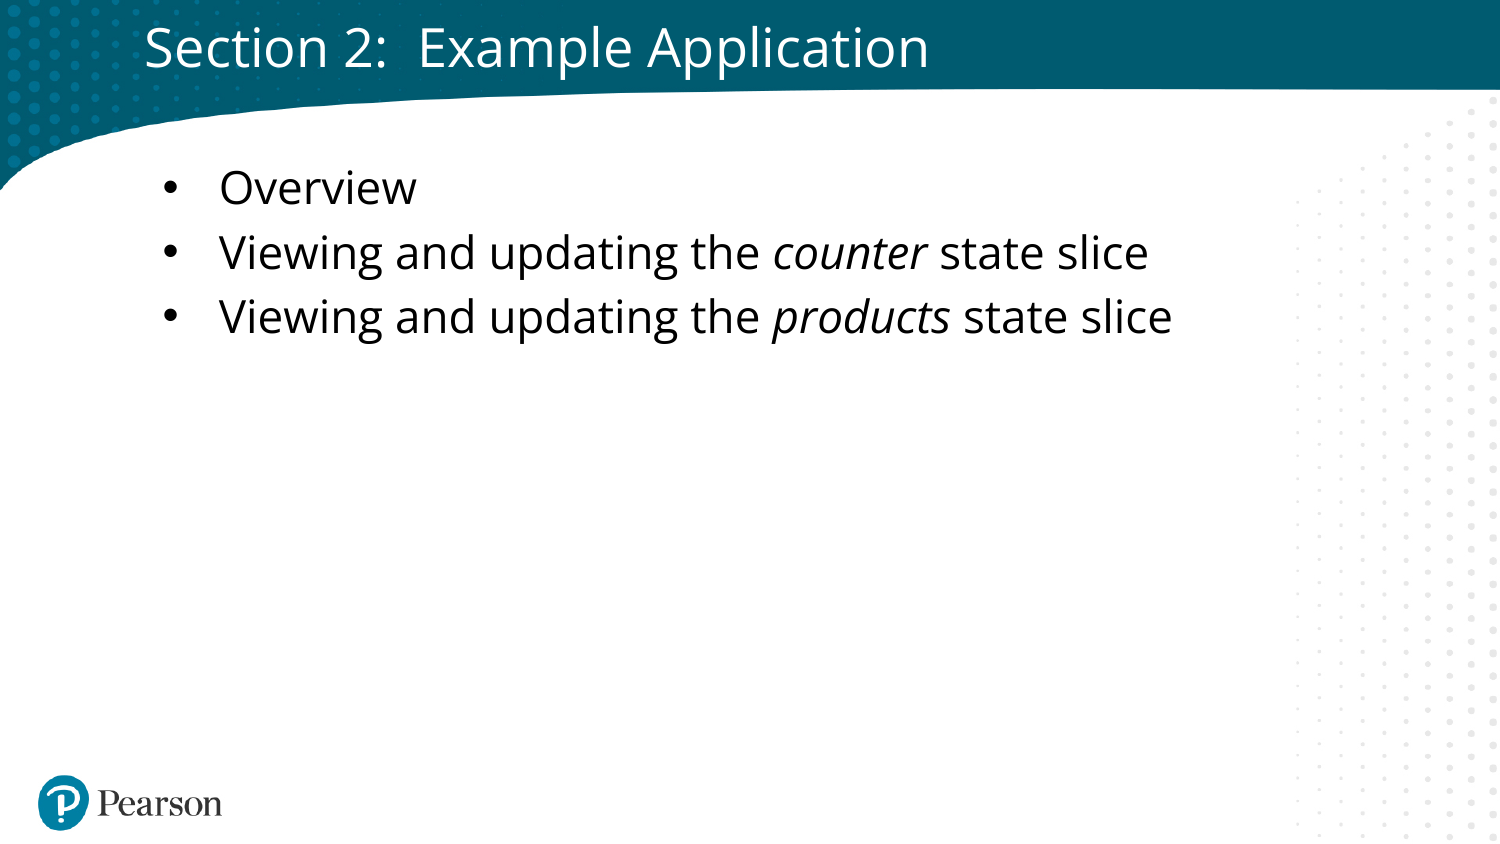

# Section 2:  Example Application
Overview
Viewing and updating the counter state slice
Viewing and updating the products state slice